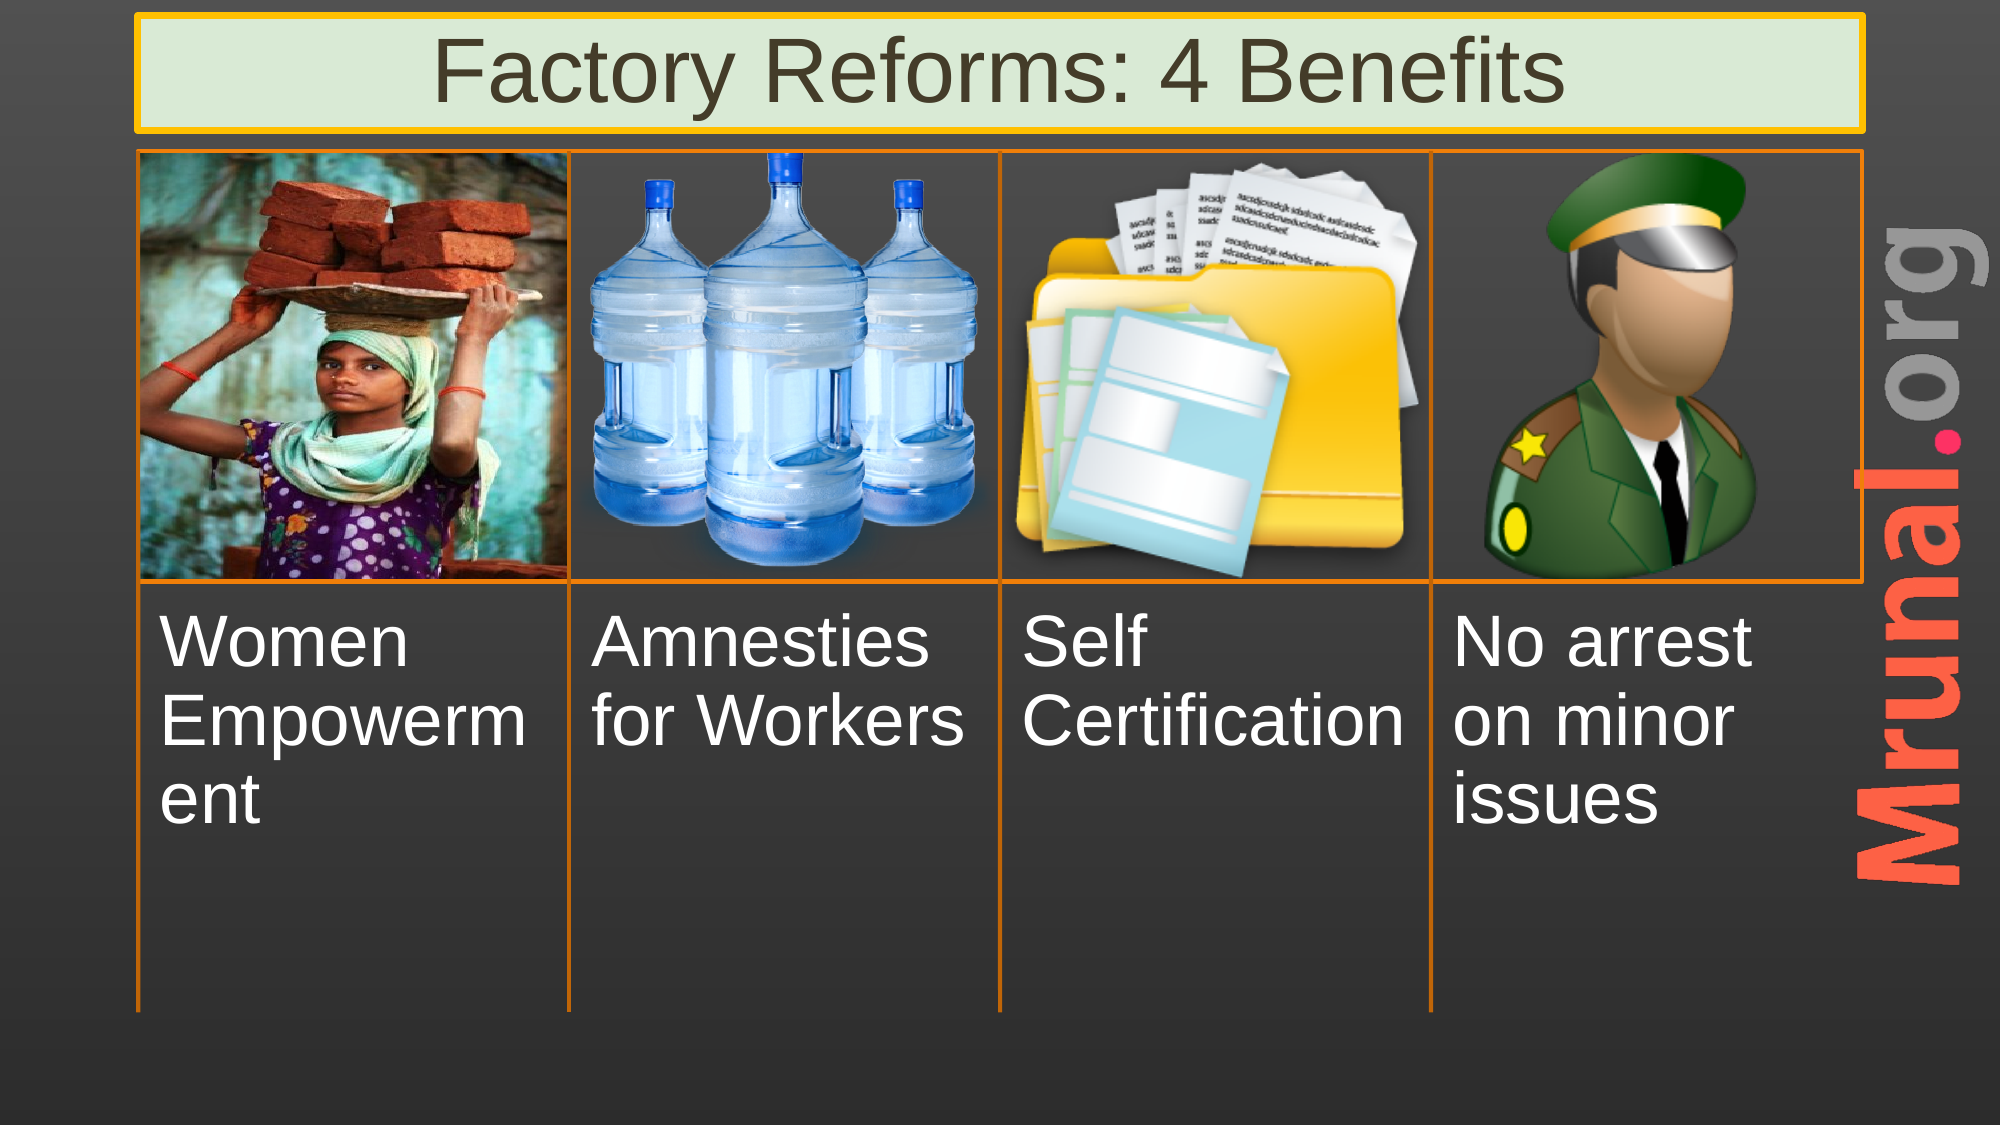

# Factory Reforms: 4 Benefits
Women Empowerment
Amnesties for Workers
Self Certification
No arrest on minor issues